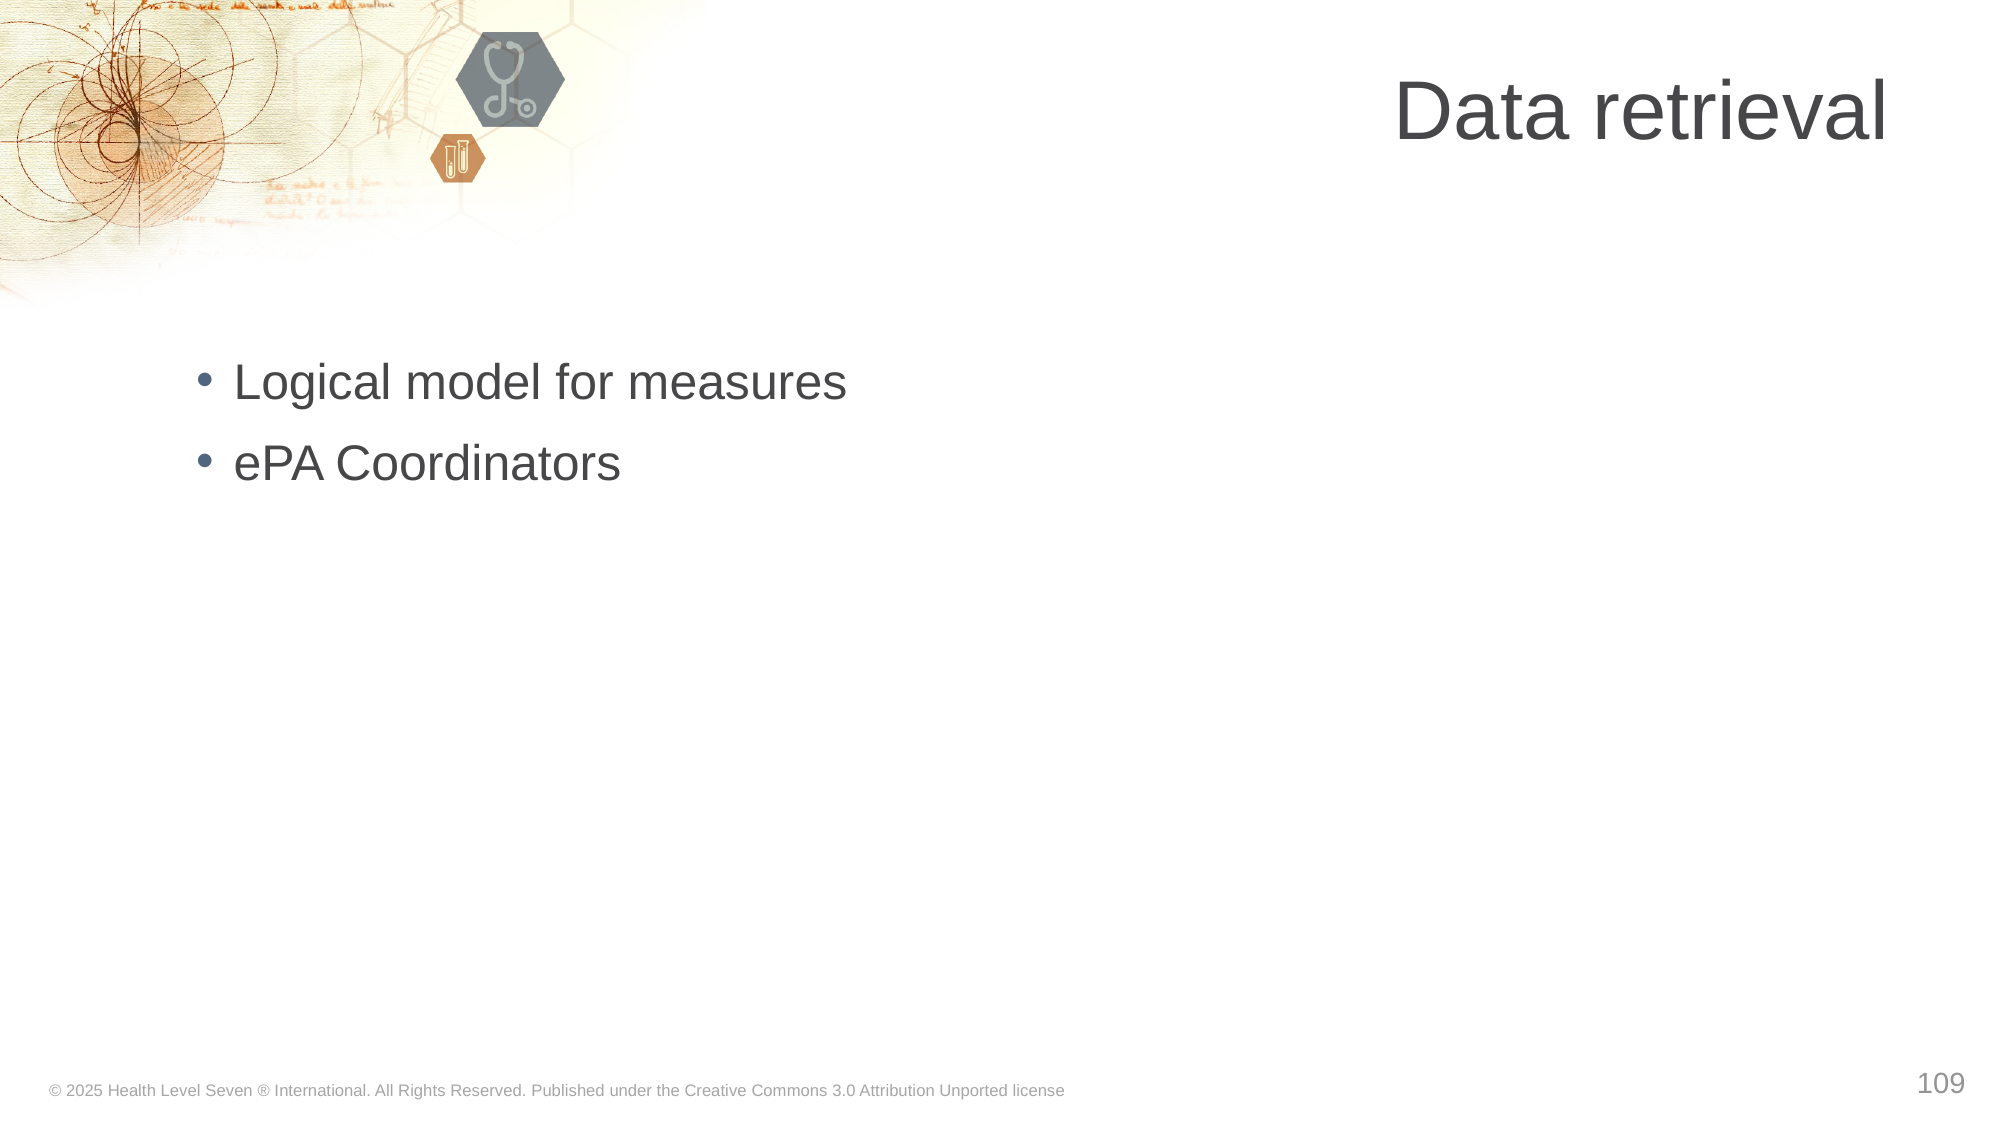

# Data retrieval
Logical model for measures
ePA Coordinators
109